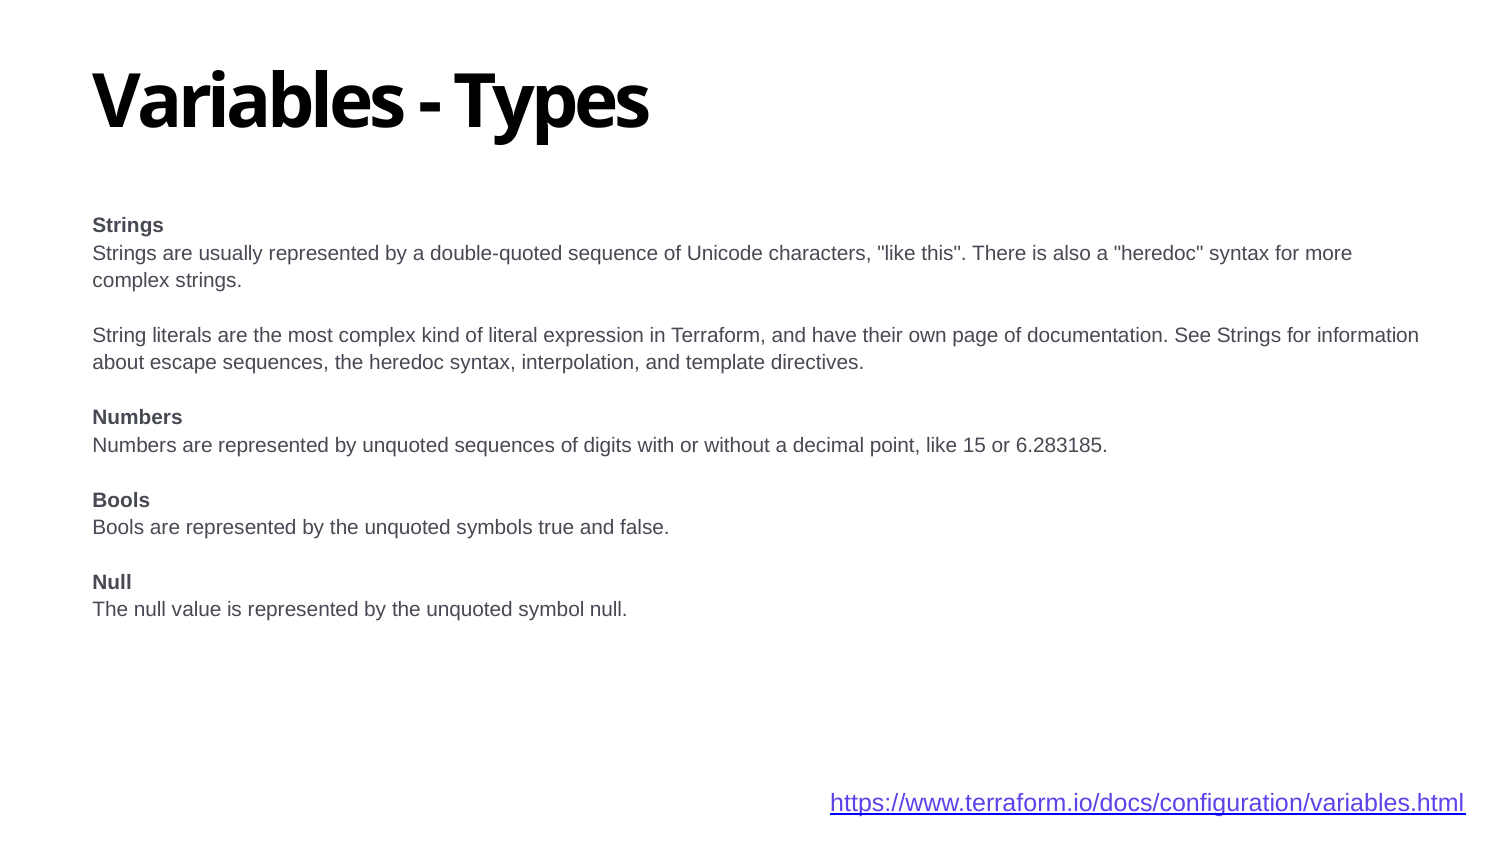

# Variables - Types
Strings
Strings are usually represented by a double-quoted sequence of Unicode characters, "like this". There is also a "heredoc" syntax for more complex strings.

String literals are the most complex kind of literal expression in Terraform, and have their own page of documentation. See Strings for information about escape sequences, the heredoc syntax, interpolation, and template directives.

Numbers
Numbers are represented by unquoted sequences of digits with or without a decimal point, like 15 or 6.283185.

Bools
Bools are represented by the unquoted symbols true and false.

Null
The null value is represented by the unquoted symbol null.
https://www.terraform.io/docs/configuration/variables.html